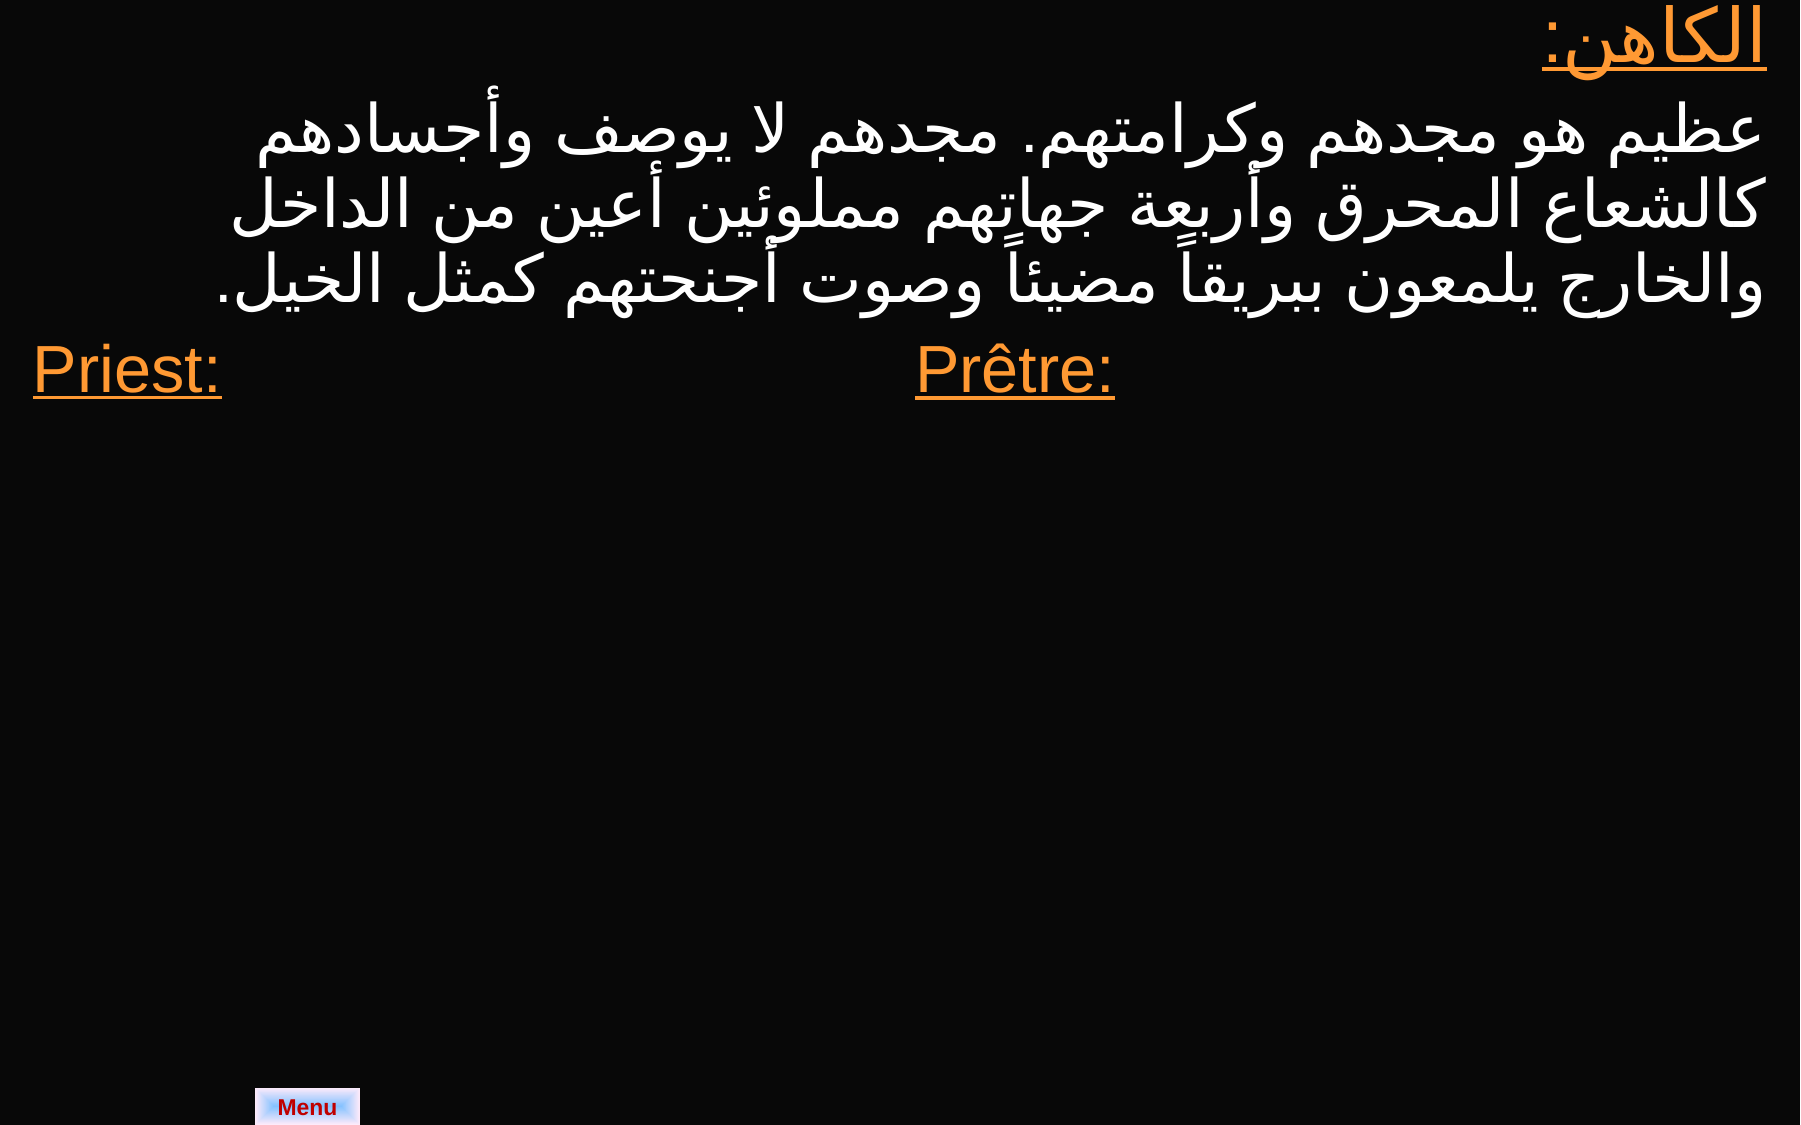

| الكاهن: عظيم هو مجدهم وكرامتهم. مجدهم لا يوصف وأجسادهم كالشعاع المحرق وأربعة جهاتهم مملوئين أعين من الداخل والخارج يلمعون ببريقاً مضيئاً وصوت أجنحتهم كمثل الخيل. |  |
| --- | --- |
| Priest: | Prêtre: |

Menu